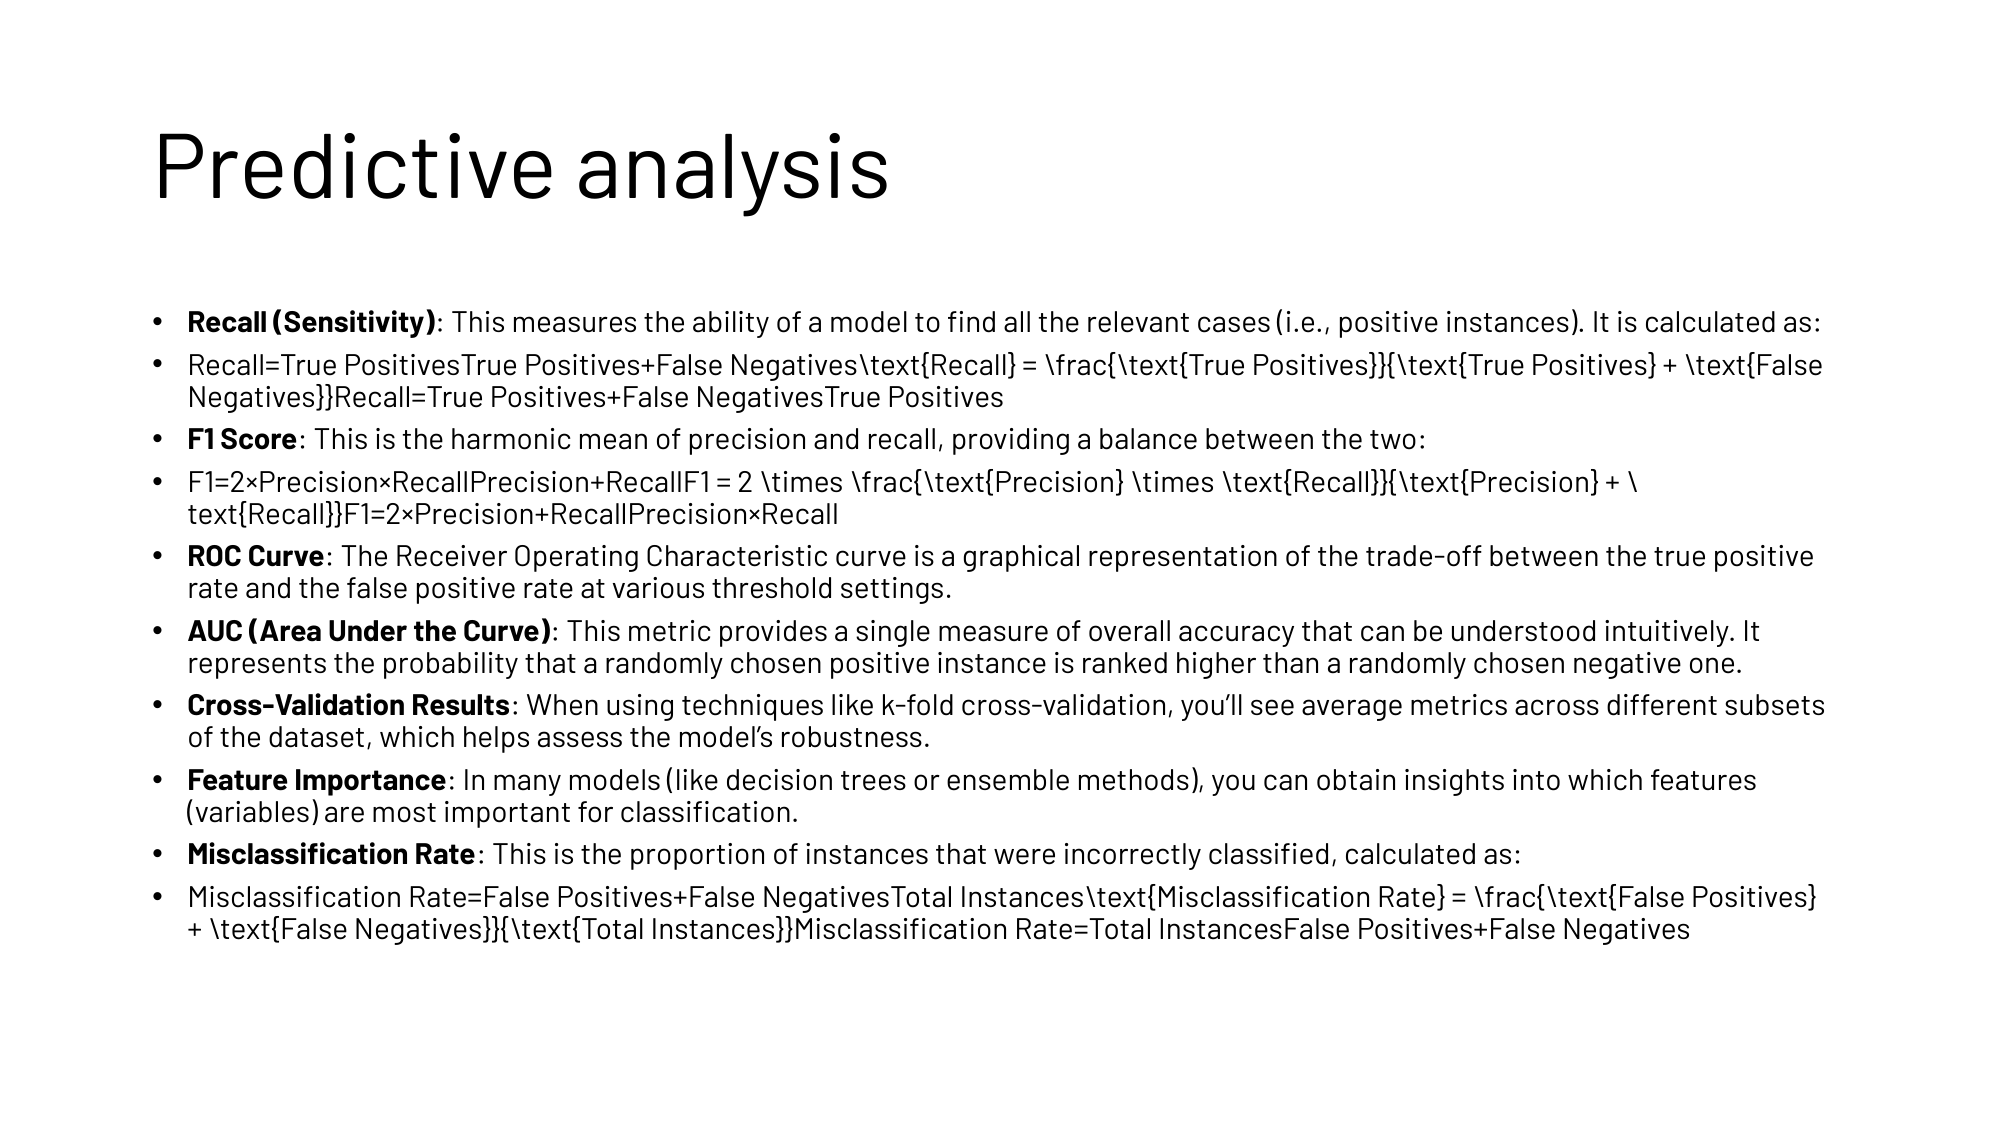

# Predictive analysis
Recall (Sensitivity): This measures the ability of a model to find all the relevant cases (i.e., positive instances). It is calculated as:
Recall=True PositivesTrue Positives+False Negatives\text{Recall} = \frac{\text{True Positives}}{\text{True Positives} + \text{False Negatives}}Recall=True Positives+False NegativesTrue Positives
F1 Score: This is the harmonic mean of precision and recall, providing a balance between the two:
F1=2×Precision×RecallPrecision+RecallF1 = 2 \times \frac{\text{Precision} \times \text{Recall}}{\text{Precision} + \text{Recall}}F1=2×Precision+RecallPrecision×Recall
ROC Curve: The Receiver Operating Characteristic curve is a graphical representation of the trade-off between the true positive rate and the false positive rate at various threshold settings.
AUC (Area Under the Curve): This metric provides a single measure of overall accuracy that can be understood intuitively. It represents the probability that a randomly chosen positive instance is ranked higher than a randomly chosen negative one.
Cross-Validation Results: When using techniques like k-fold cross-validation, you’ll see average metrics across different subsets of the dataset, which helps assess the model’s robustness.
Feature Importance: In many models (like decision trees or ensemble methods), you can obtain insights into which features (variables) are most important for classification.
Misclassification Rate: This is the proportion of instances that were incorrectly classified, calculated as:
Misclassification Rate=False Positives+False NegativesTotal Instances\text{Misclassification Rate} = \frac{\text{False Positives} + \text{False Negatives}}{\text{Total Instances}}Misclassification Rate=Total InstancesFalse Positives+False Negatives